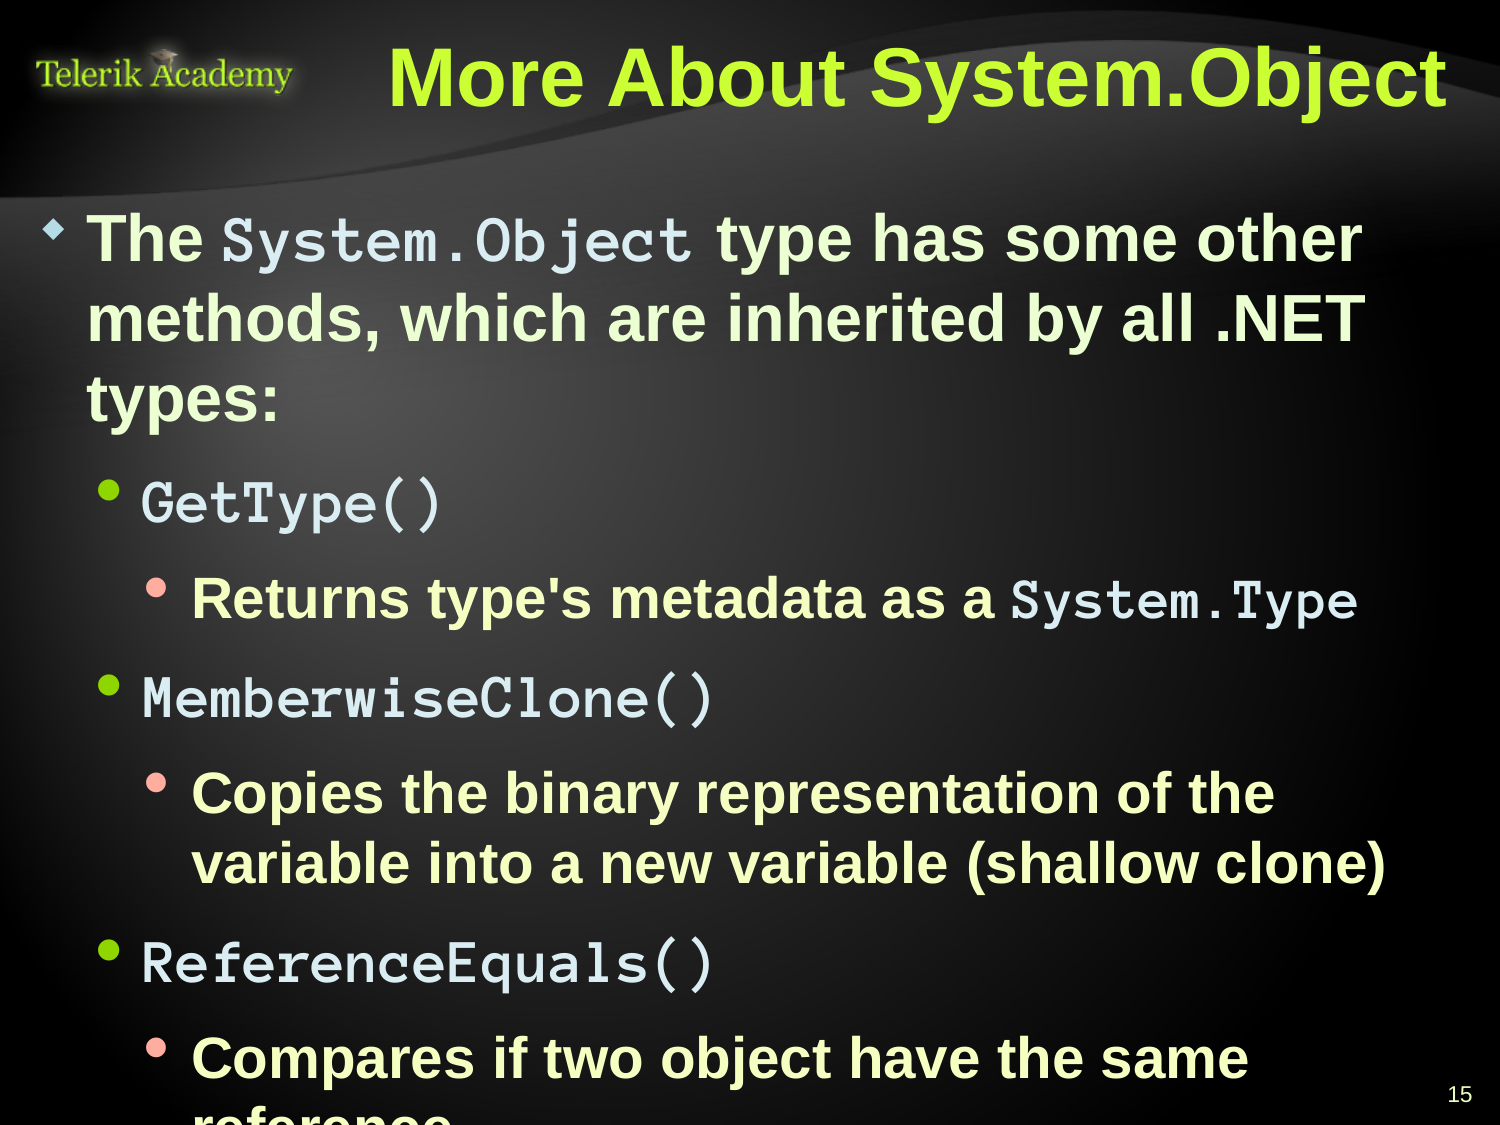

# More About System.Object
The System.Object type has some other methods, which are inherited by all .NET types:
GetType()
Returns type's metadata as a System.Type
MemberwiseClone()
Copies the binary representation of the variable into a new variable (shallow clone)
ReferenceEquals()
Compares if two object have the same reference
15